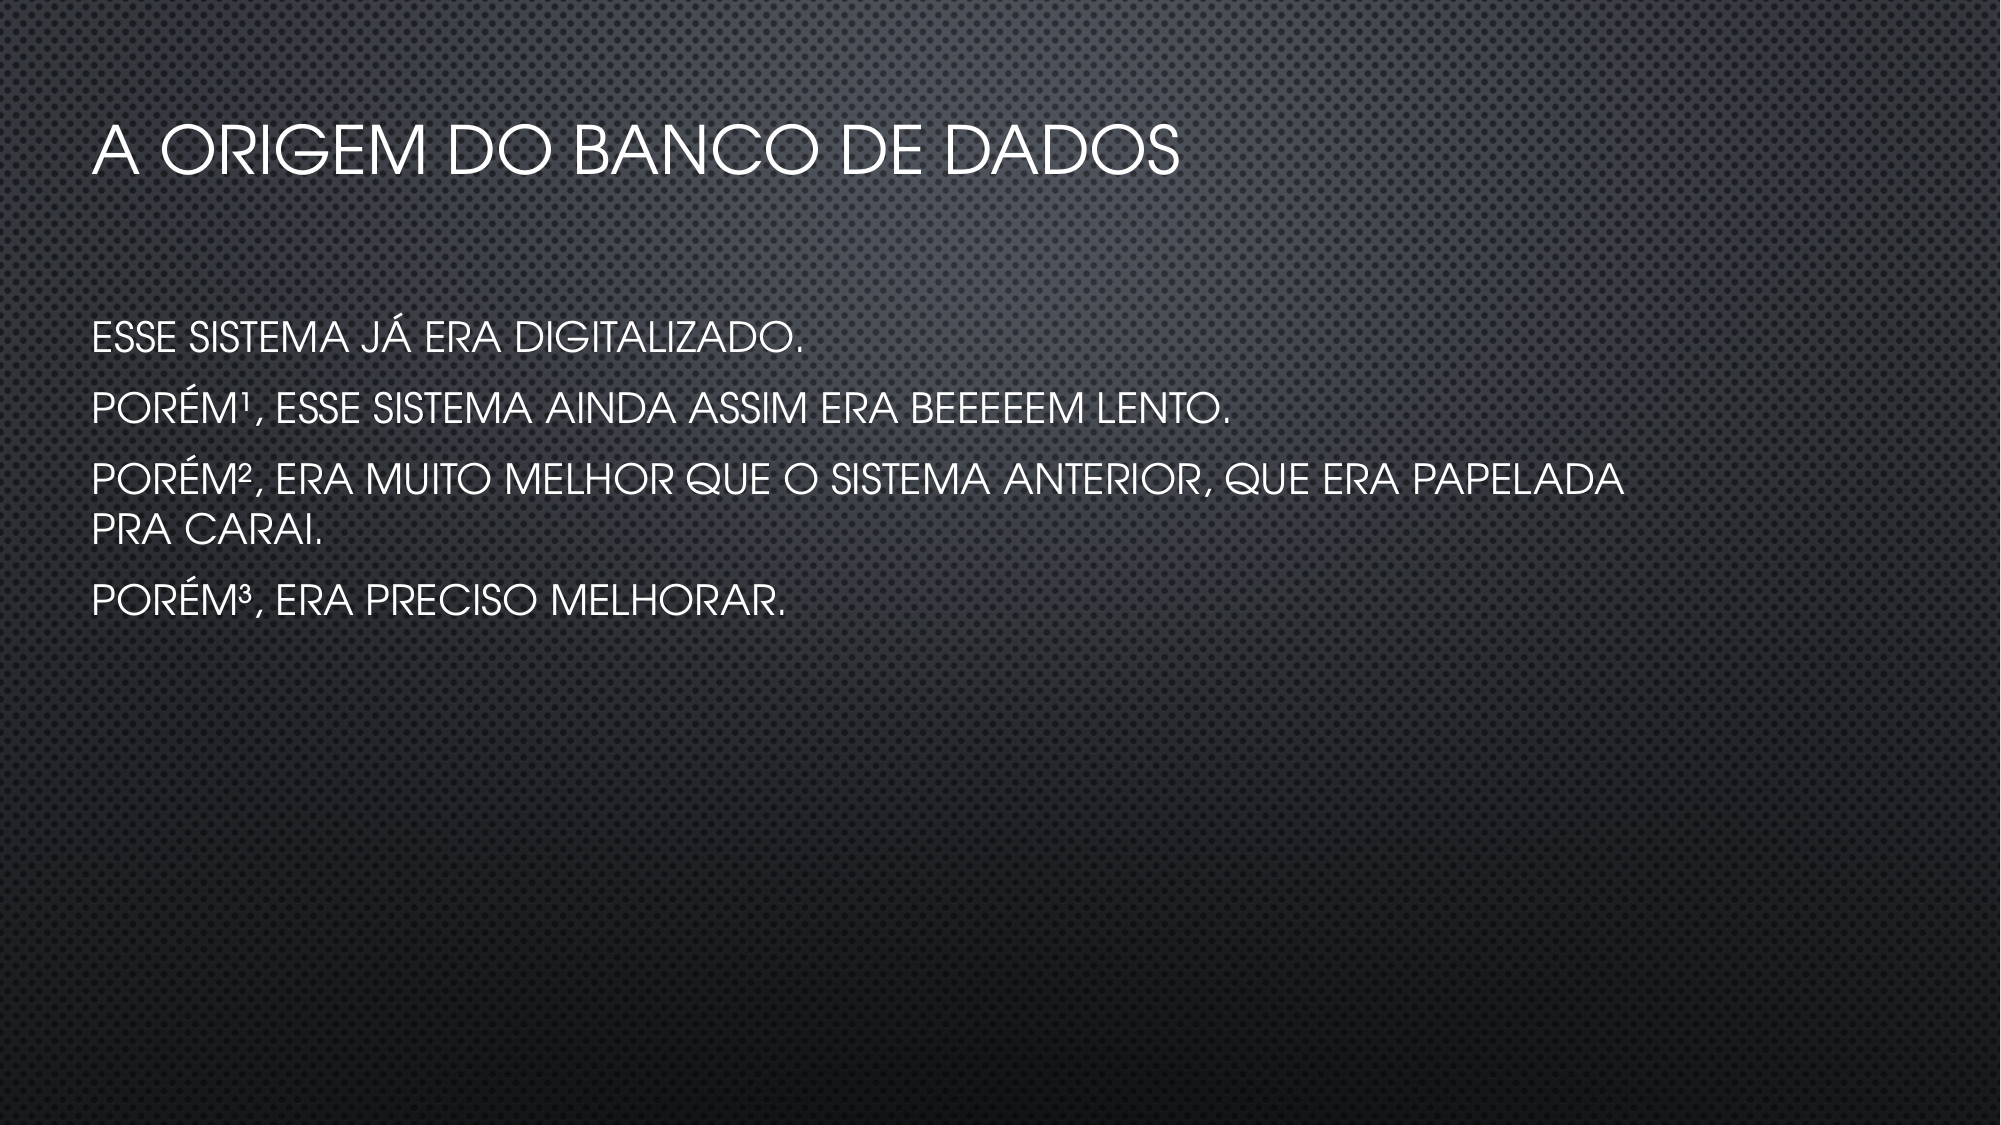

# A origem do Banco de dados
Esse sistema já era DIGITALIZADO.
PORÉM¹, esse sistema ainda assim era BEEEEEM lento.
PORÉM², era muito melhor que o sistema anterior, que era papelada pra carai.
PORÉM³, era preciso melhorar.